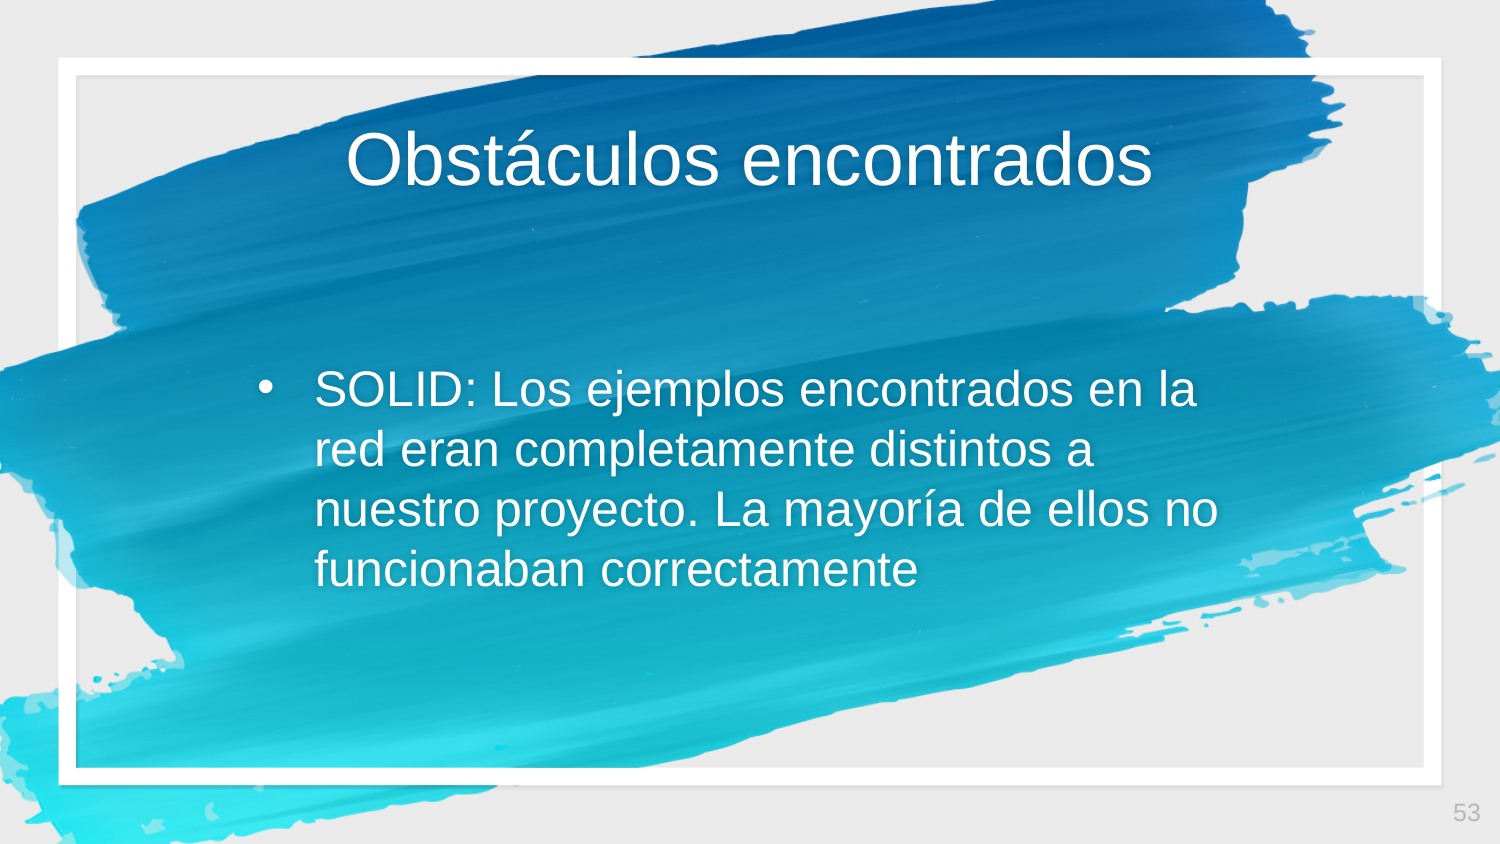

Obstáculos encontrados
SOLID: Los ejemplos encontrados en la red eran completamente distintos a nuestro proyecto. La mayoría de ellos no funcionaban correctamente
53